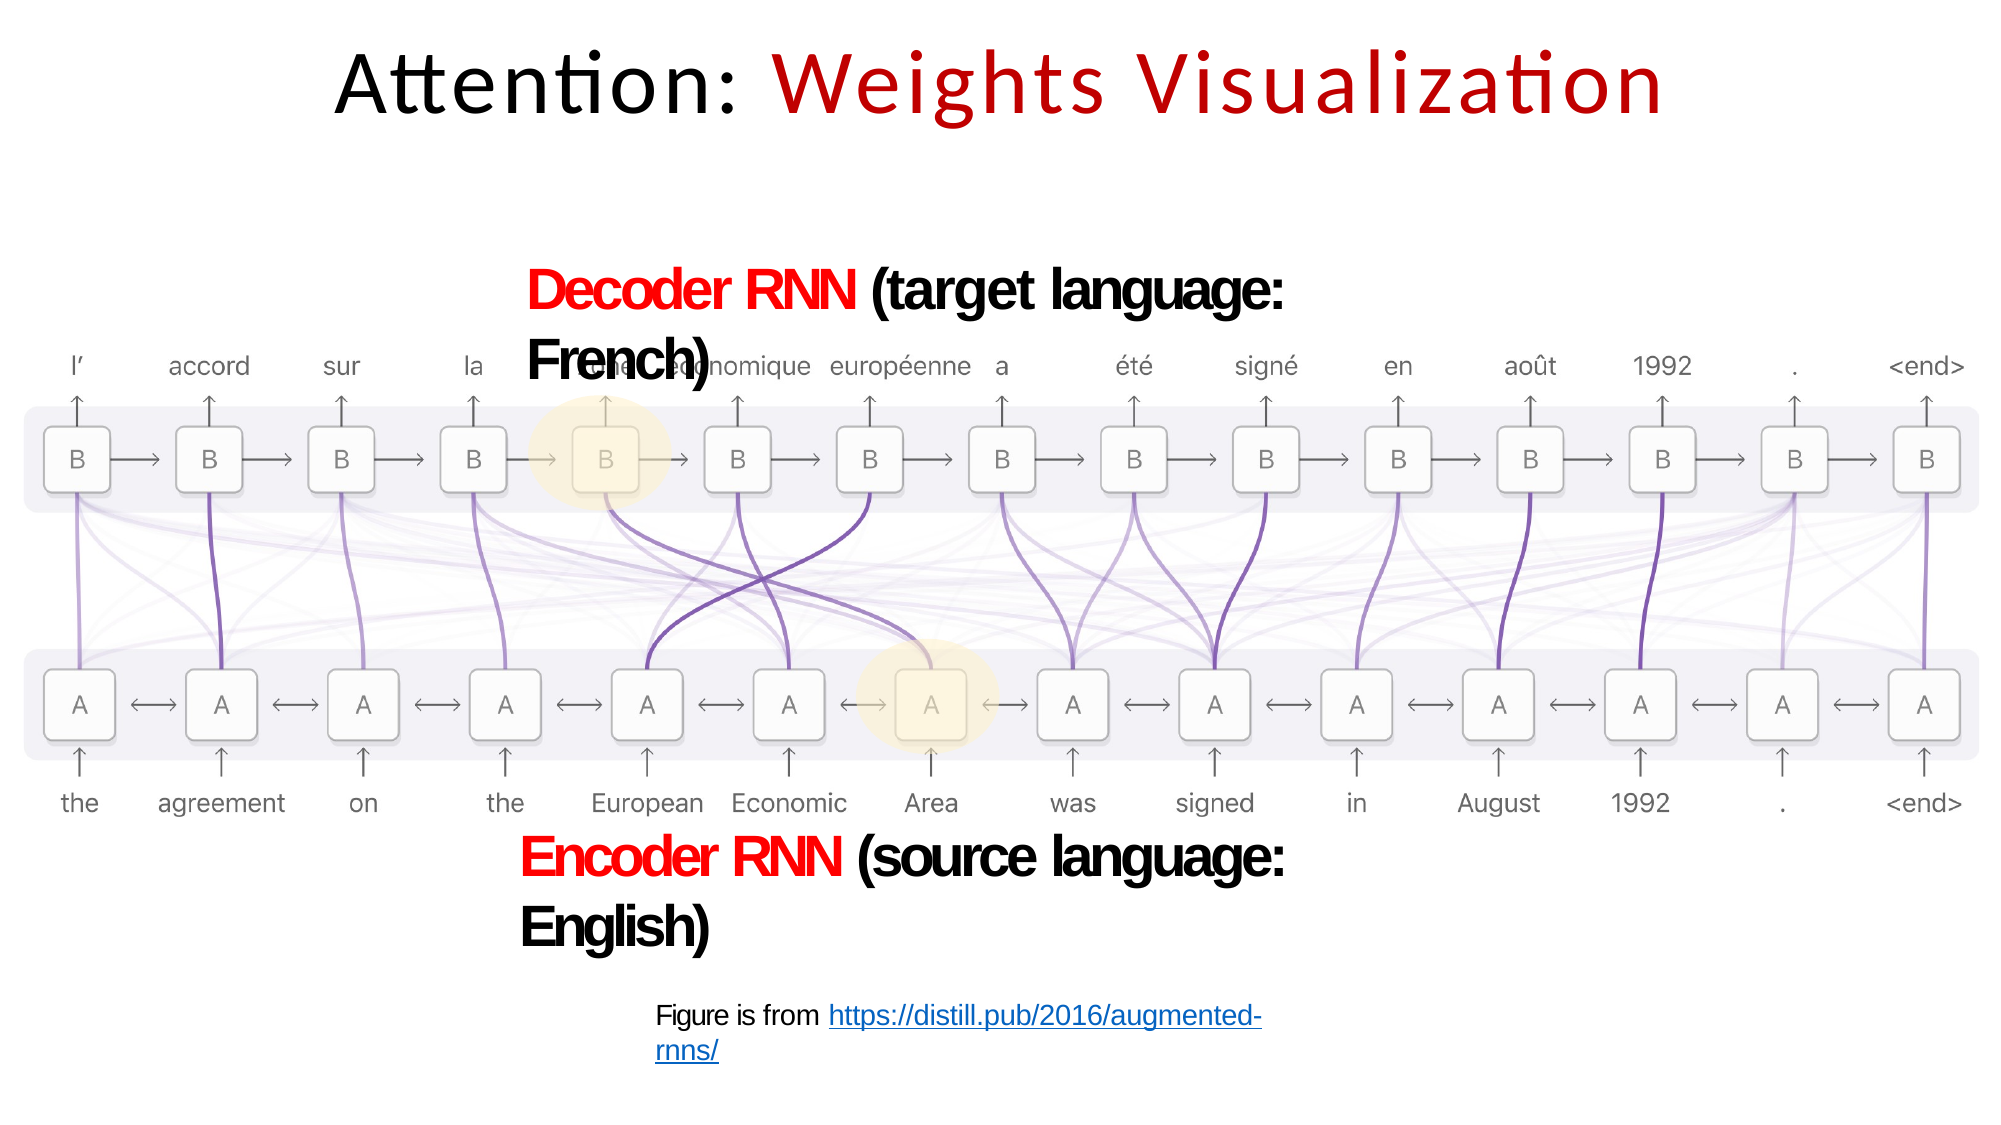

# Attention: Weights Visualization
Decoder RNN (target language: French)

Encoder RNN (source language: English)
Figure is from https://distill.pub/2016/augmented-rnns/